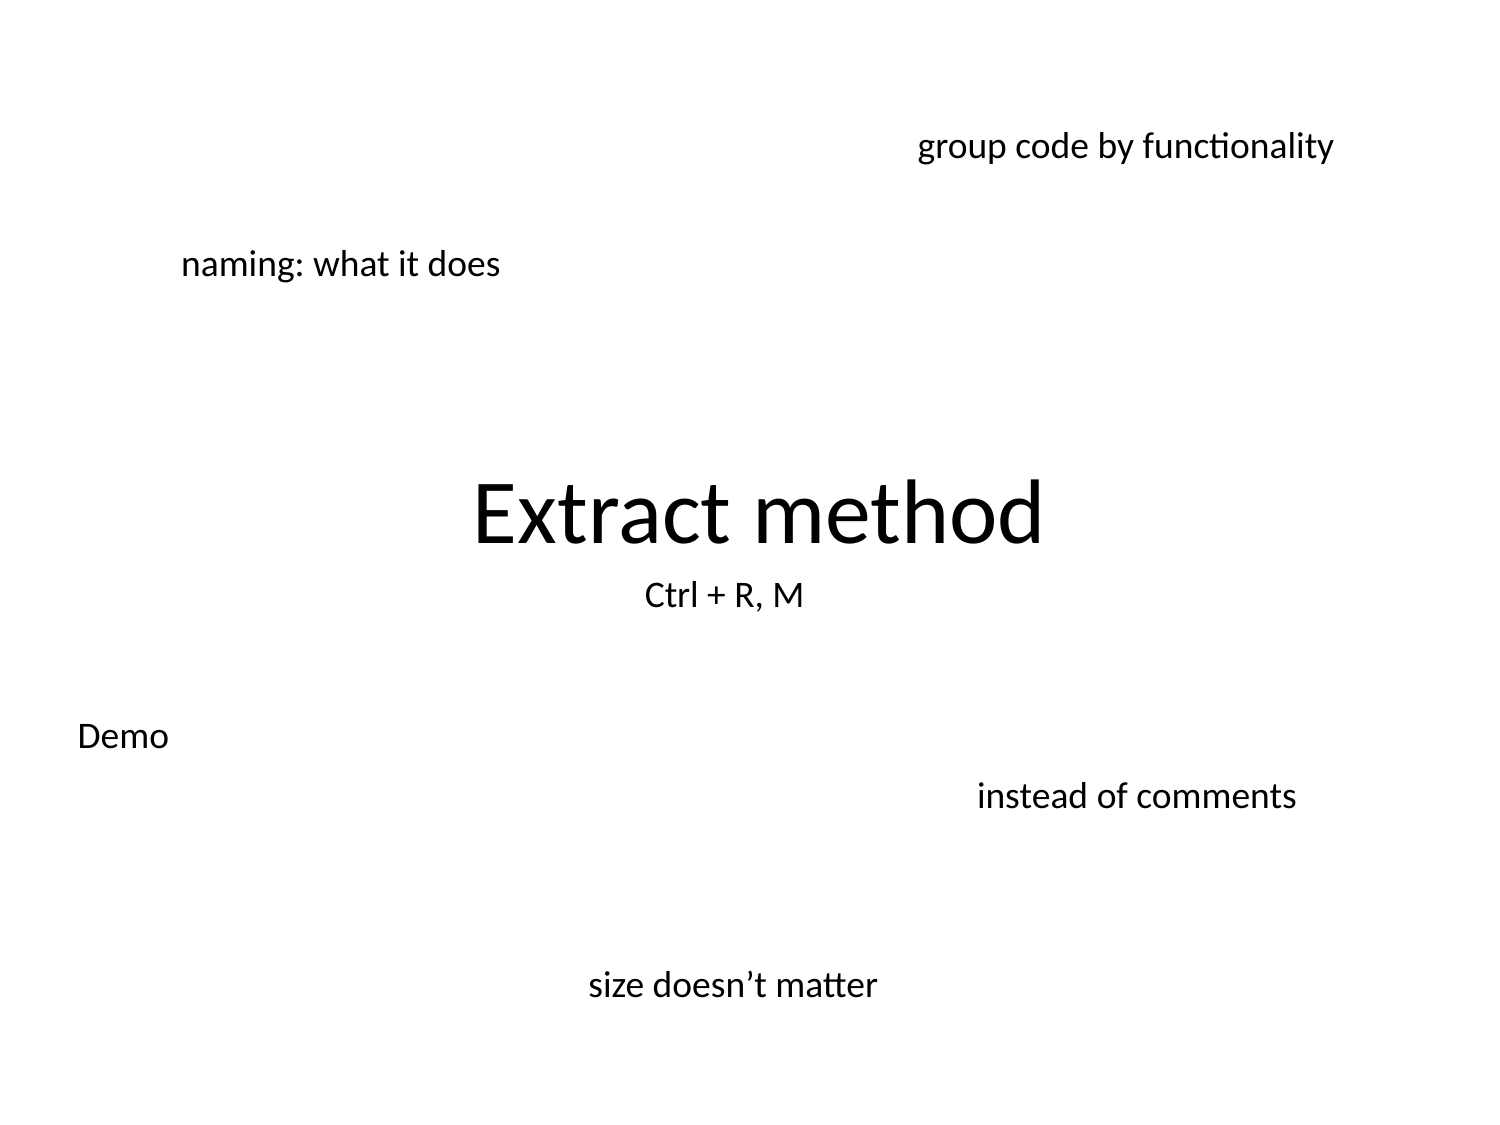

group code by functionality
naming: what it does
# Extract method
Ctrl + R, M
Demo
instead of comments
size doesn’t matter